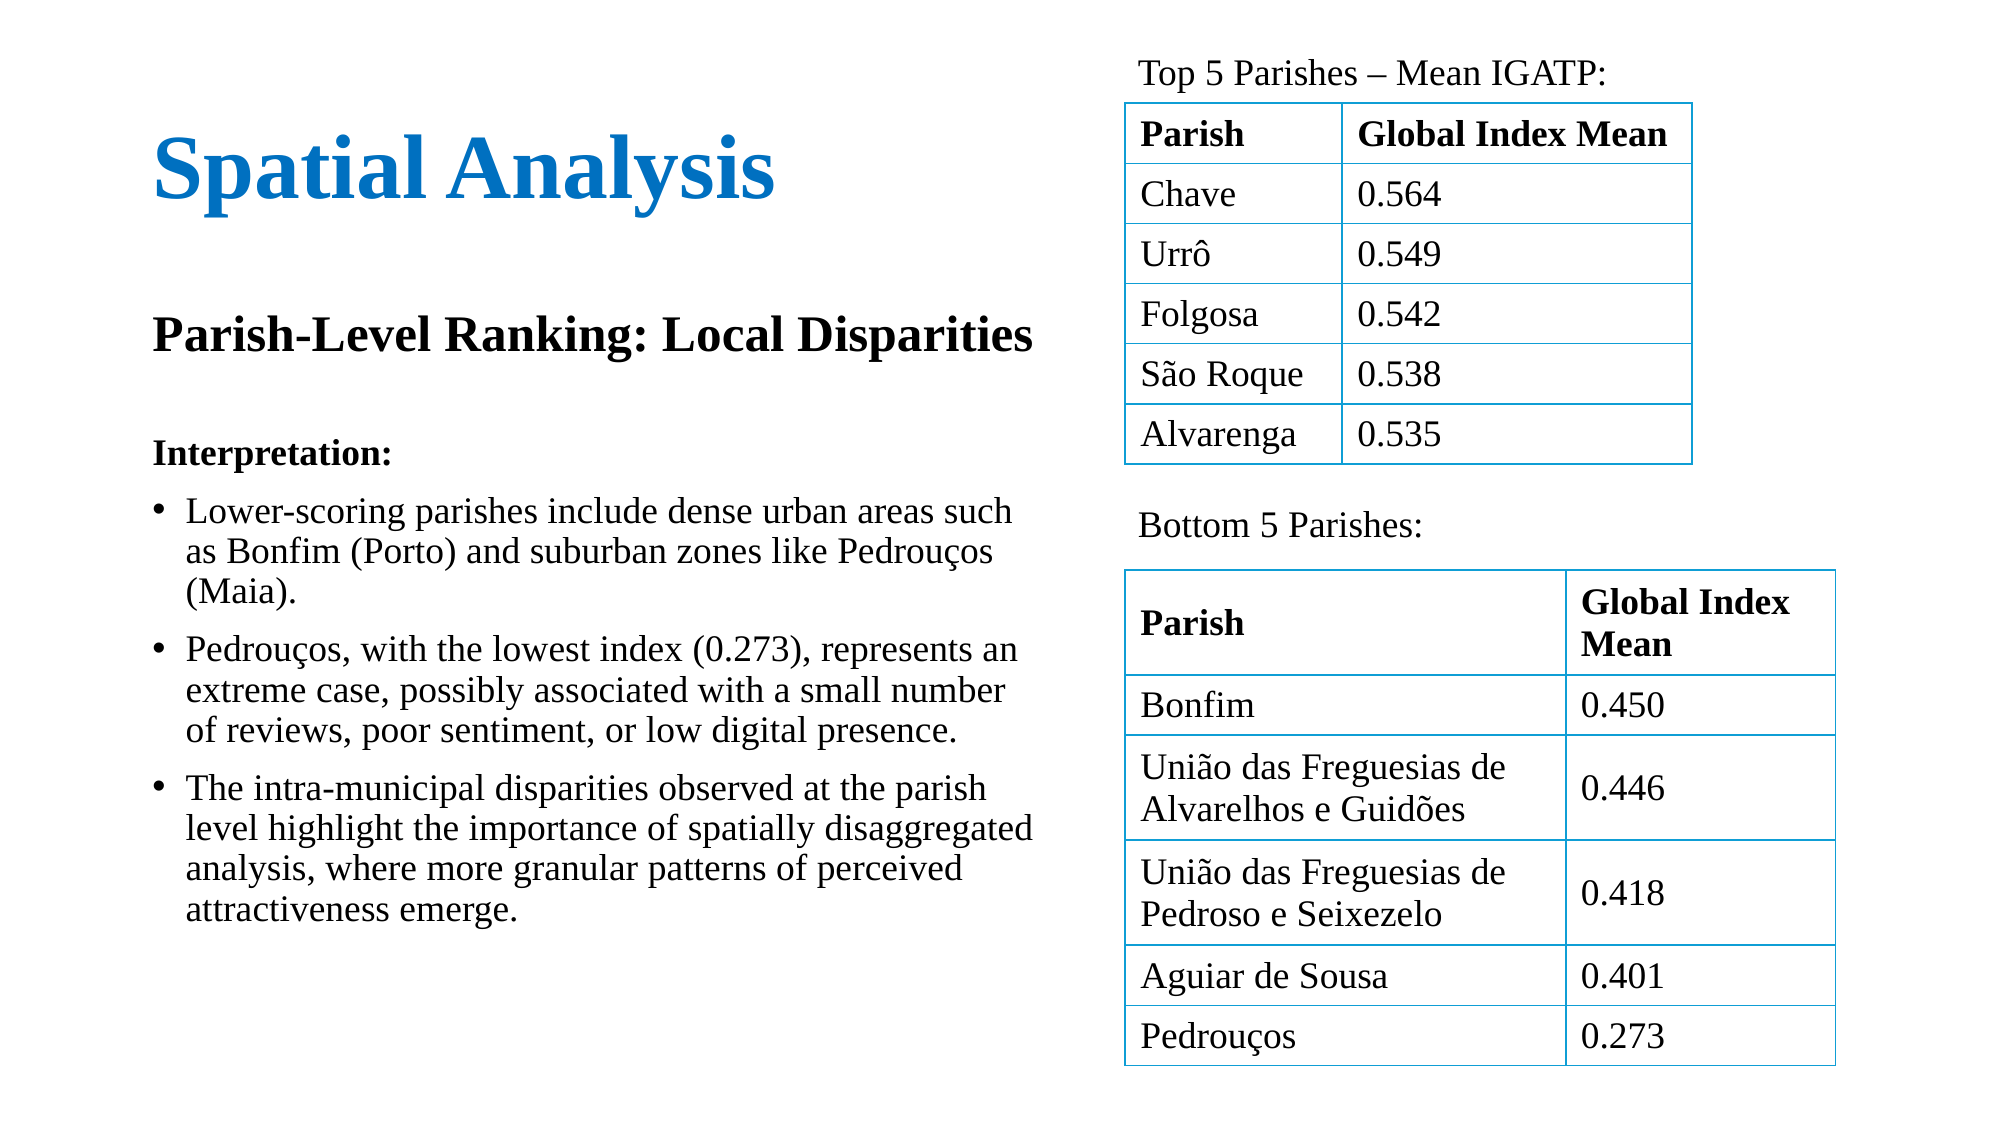

Top 5 Parishes – Mean IGATP:
# Spatial Analysis
| Parish | Global Index Mean |
| --- | --- |
| Chave | 0.564 |
| Urrô | 0.549 |
| Folgosa | 0.542 |
| São Roque | 0.538 |
| Alvarenga | 0.535 |
Parish-Level Ranking: Local Disparities

Interpretation:
Lower-scoring parishes include dense urban areas such as Bonfim (Porto) and suburban zones like Pedrouços (Maia).
Pedrouços, with the lowest index (0.273), represents an extreme case, possibly associated with a small number of reviews, poor sentiment, or low digital presence.
The intra-municipal disparities observed at the parish level highlight the importance of spatially disaggregated analysis, where more granular patterns of perceived attractiveness emerge.
Bottom 5 Parishes:
| Parish | Global Index Mean |
| --- | --- |
| Bonfim | 0.450 |
| União das Freguesias de Alvarelhos e Guidões | 0.446 |
| União das Freguesias de Pedroso e Seixezelo | 0.418 |
| Aguiar de Sousa | 0.401 |
| Pedrouços | 0.273 |